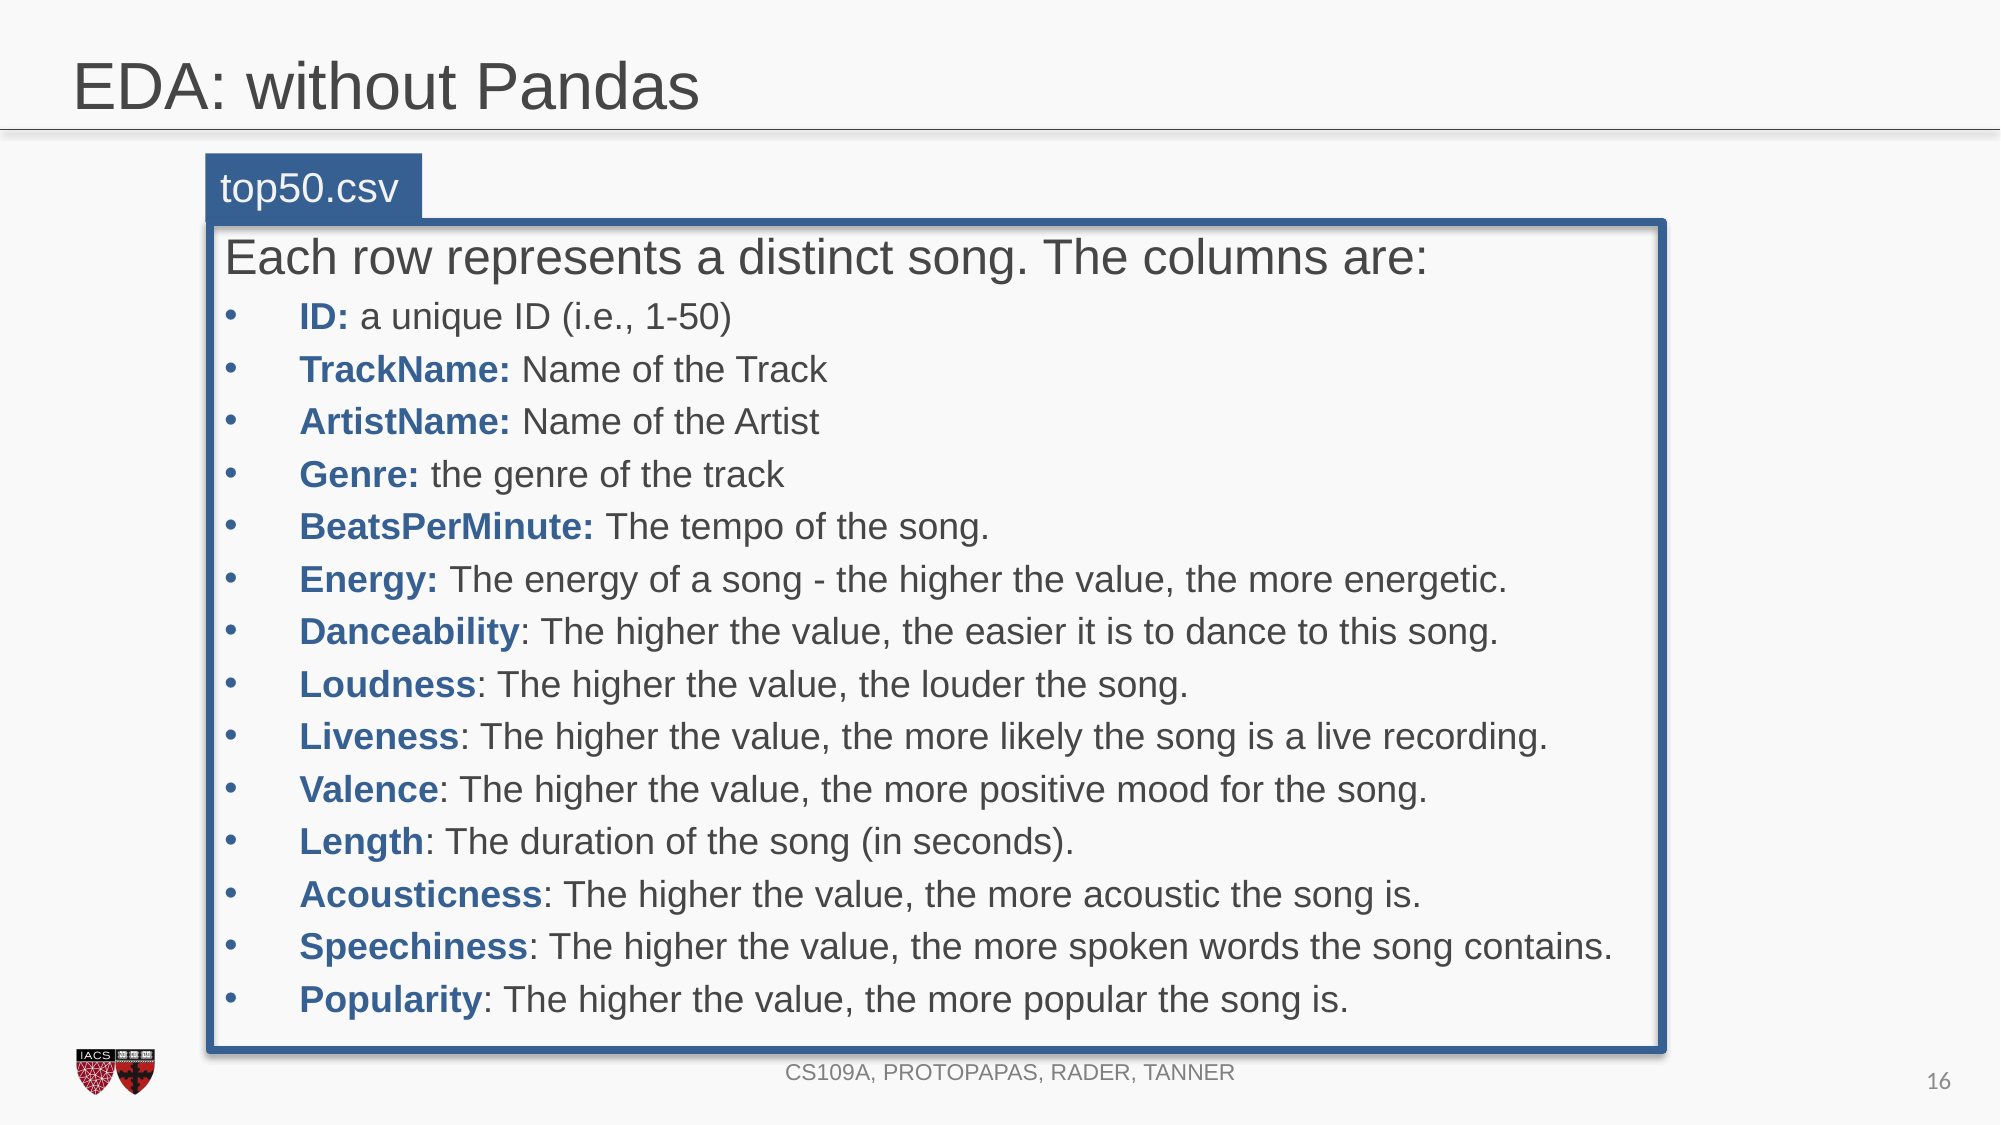

# EDA: without Pandas
top50.csv
Each row represents a distinct song. The columns are:
ID: a unique ID (i.e., 1-50)
TrackName: Name of the Track
ArtistName: Name of the Artist
Genre: the genre of the track
BeatsPerMinute: The tempo of the song.
Energy: The energy of a song - the higher the value, the more energetic.
Danceability: The higher the value, the easier it is to dance to this song.
Loudness: The higher the value, the louder the song.
Liveness: The higher the value, the more likely the song is a live recording.
Valence: The higher the value, the more positive mood for the song.
Length: The duration of the song (in seconds).
Acousticness: The higher the value, the more acoustic the song is.
Speechiness: The higher the value, the more spoken words the song contains.
Popularity: The higher the value, the more popular the song is.

16